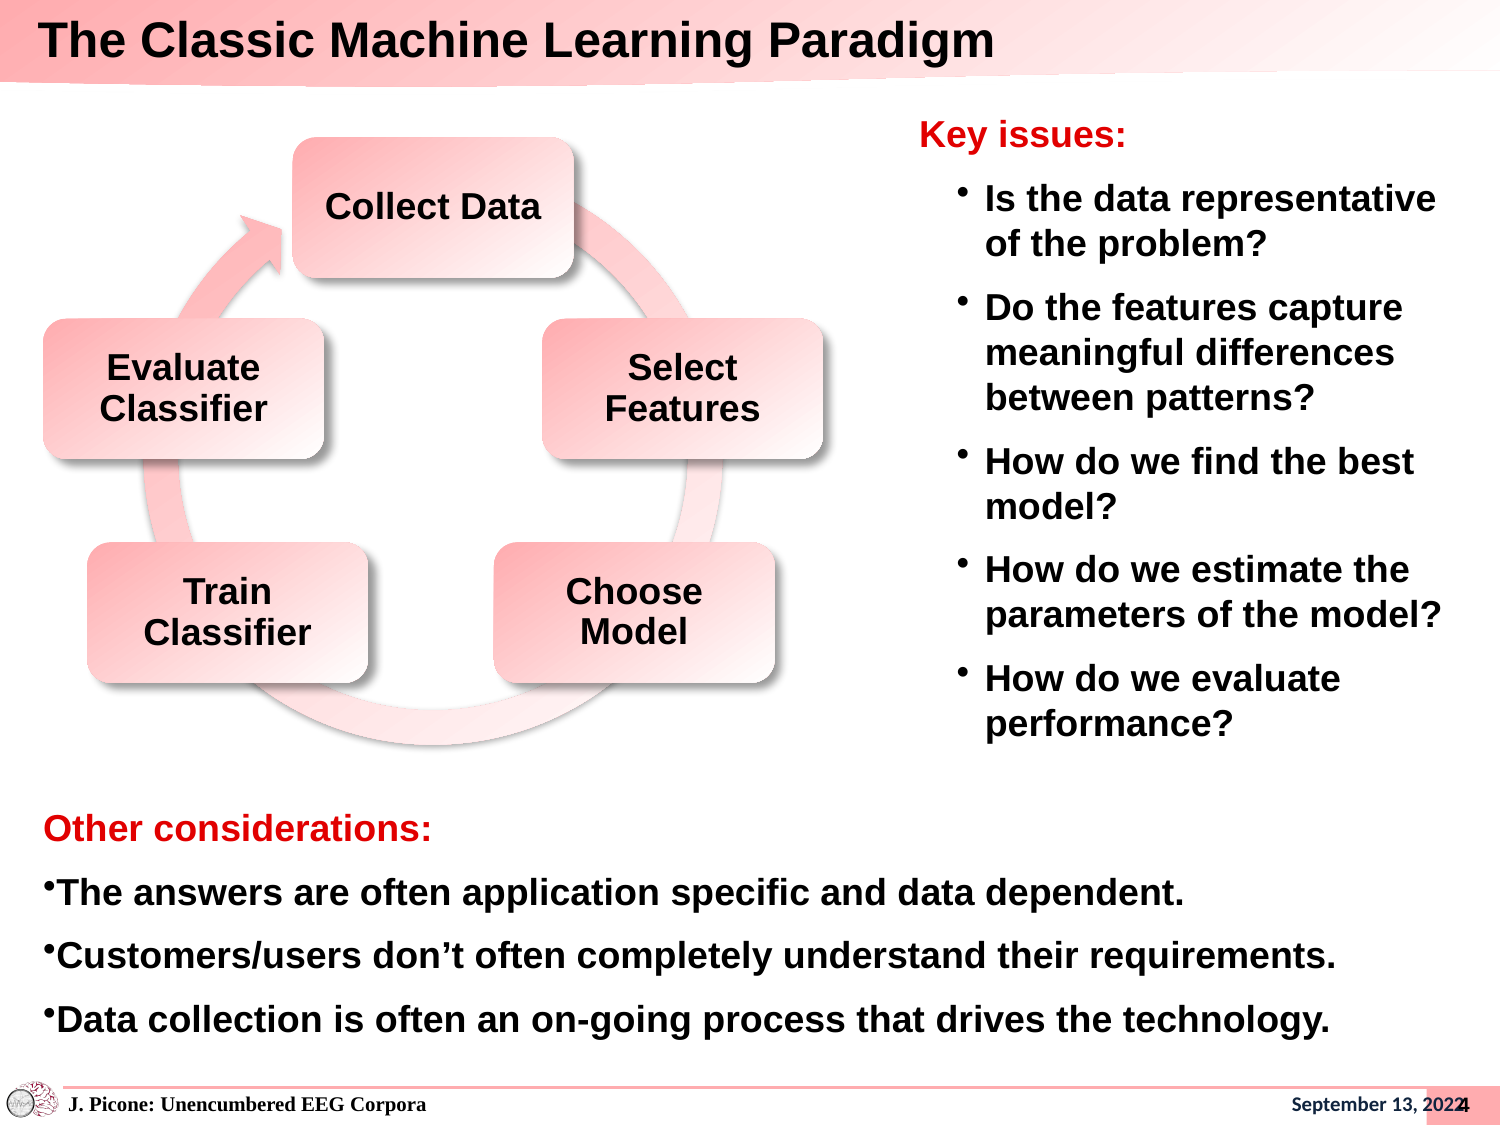

The Classic Machine Learning Paradigm
Key issues:
Is the data representative of the problem?
Do the features capture meaningful differences between patterns?
How do we find the best model?
How do we estimate the parameters of the model?
How do we evaluate performance?
Collect Data

Evaluate Classifier
Select Features
Choose Model
Train Classifier
Other considerations:
The answers are often application specific and data dependent.
Customers/users don’t often completely understand their requirements.
Data collection is often an on-going process that drives the technology.